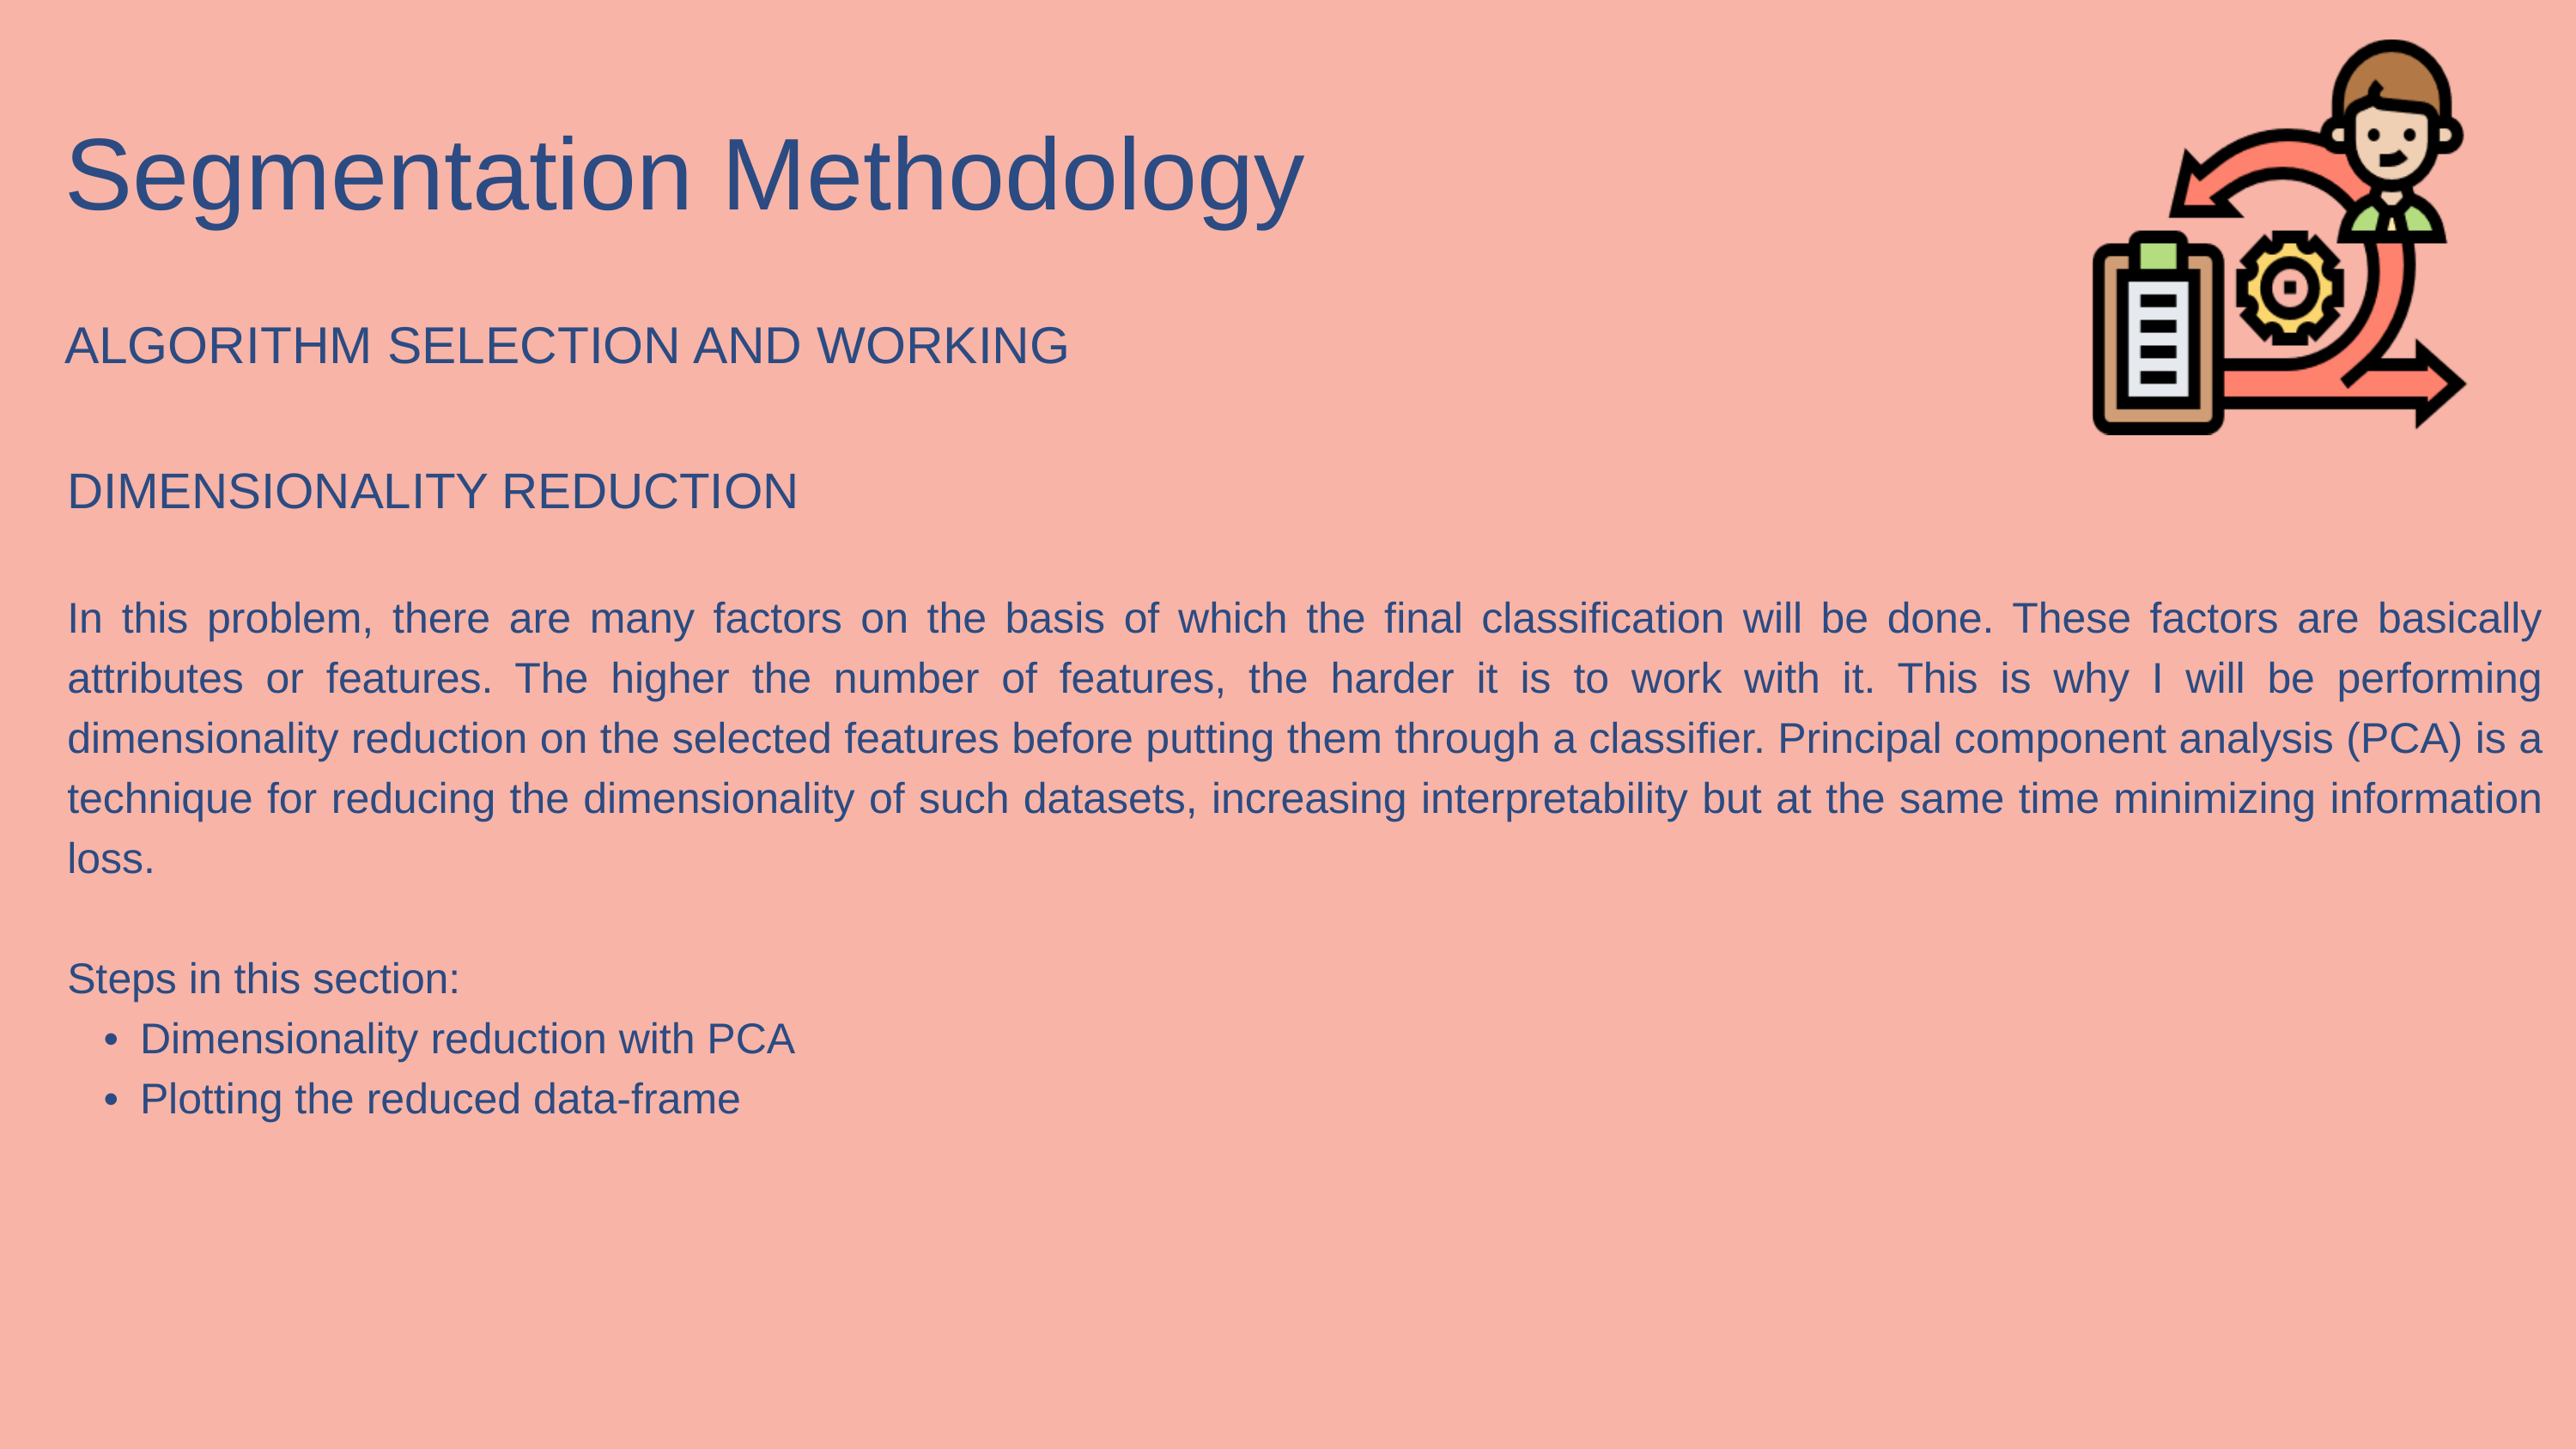

Segmentation Methodology
ALGORITHM SELECTION AND WORKING
| DIMENSIONALITY REDUCTION |
| --- |
| In this problem, there are many factors on the basis of which the final classification will be done. These factors are basically attributes or features. The higher the number of features, the harder it is to work with it. This is why I will be performing dimensionality reduction on the selected features before putting them through a classifier. Principal component analysis (PCA) is a technique for reducing the dimensionality of such datasets, increasing interpretability but at the same time minimizing information loss. Steps in this section: Dimensionality reduction with PCA Plotting the reduced data-frame |